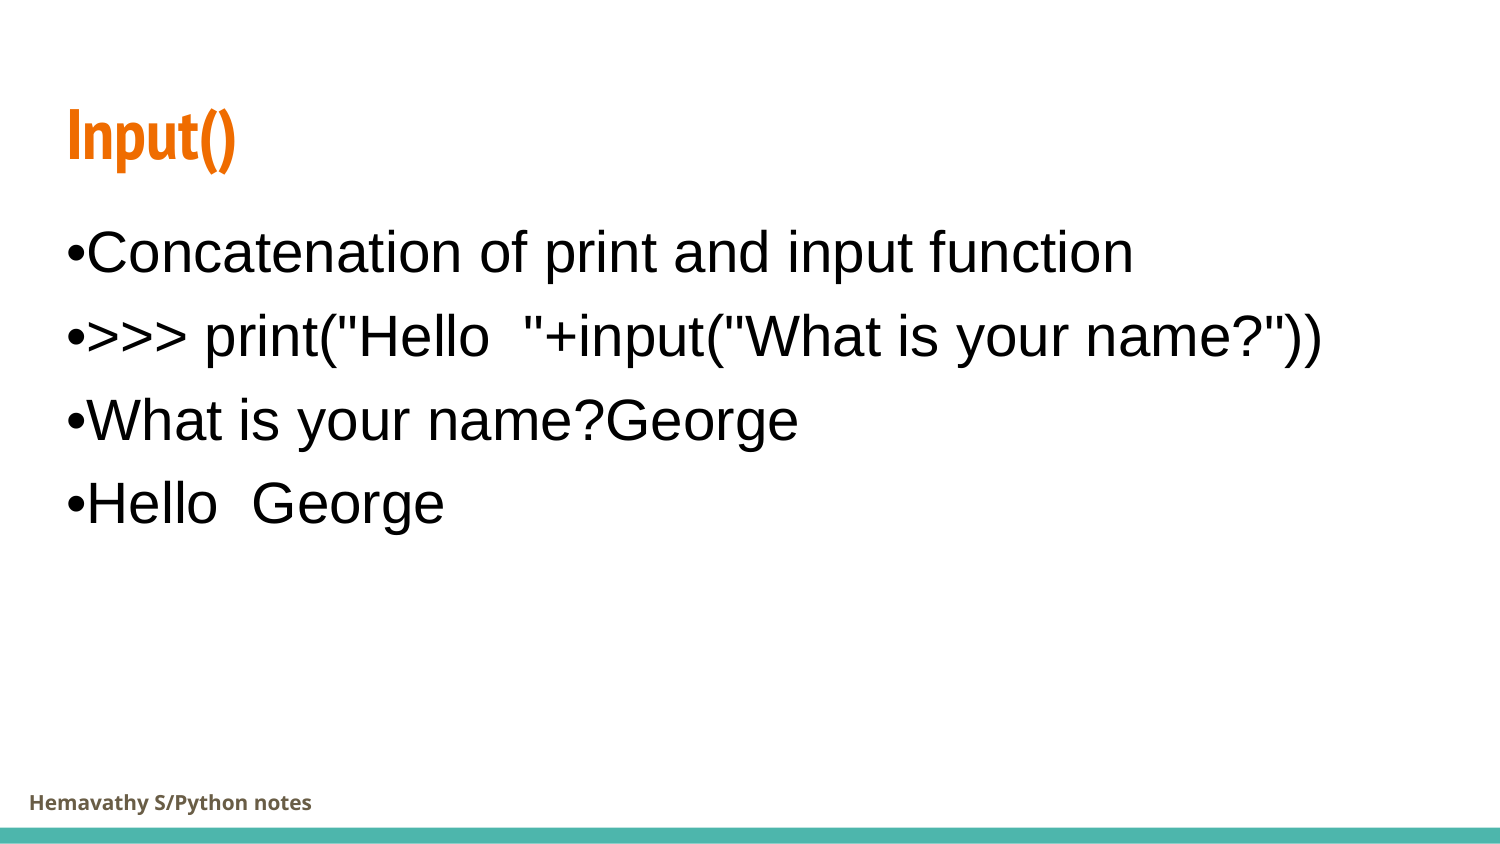

# Input()
•Concatenation of print and input function
•>>> print("Hello  "+input("What is your name?"))
•What is your name?George
•Hello  George